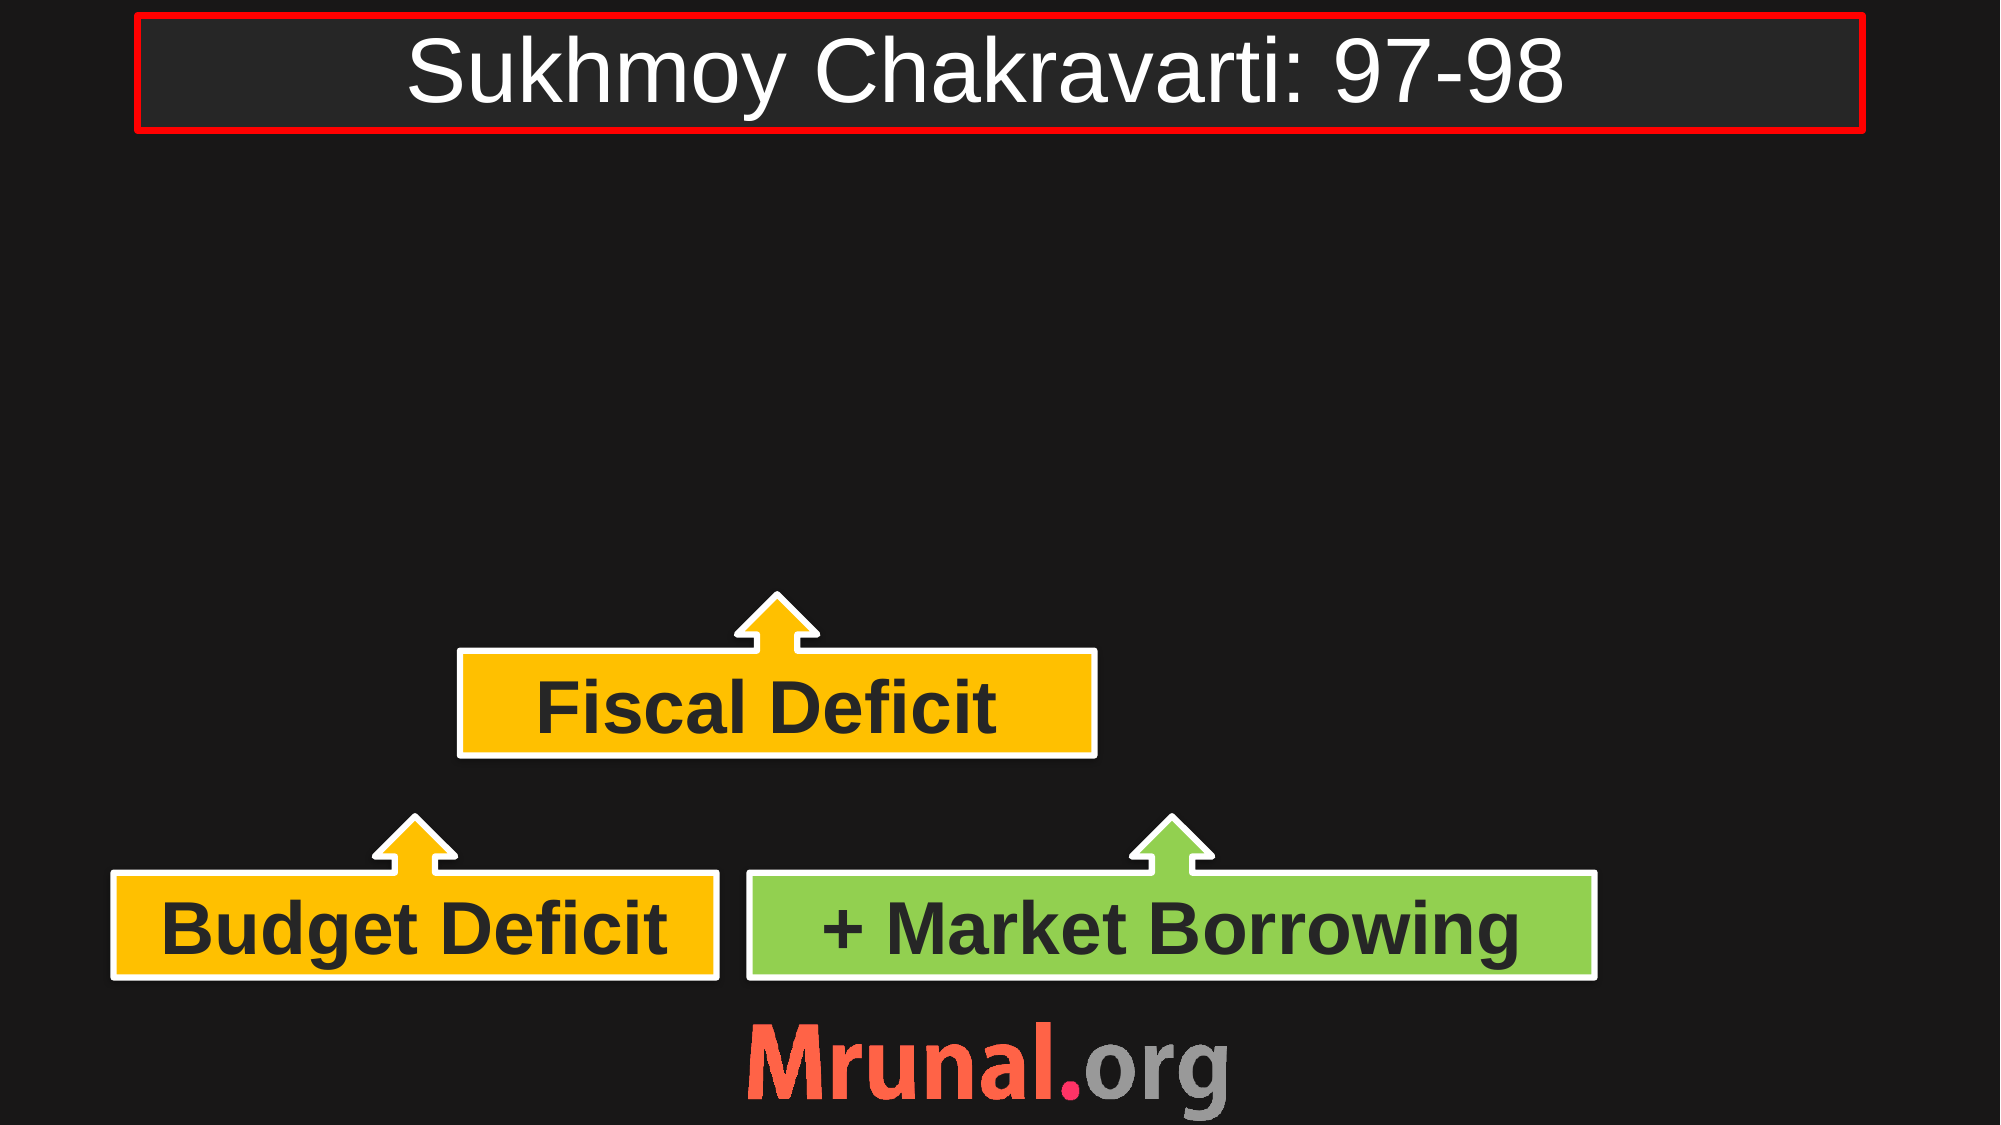

# Sukhmoy Chakravarti: 97-98
Fiscal Deficit
Budget Deficit
+ Market Borrowing